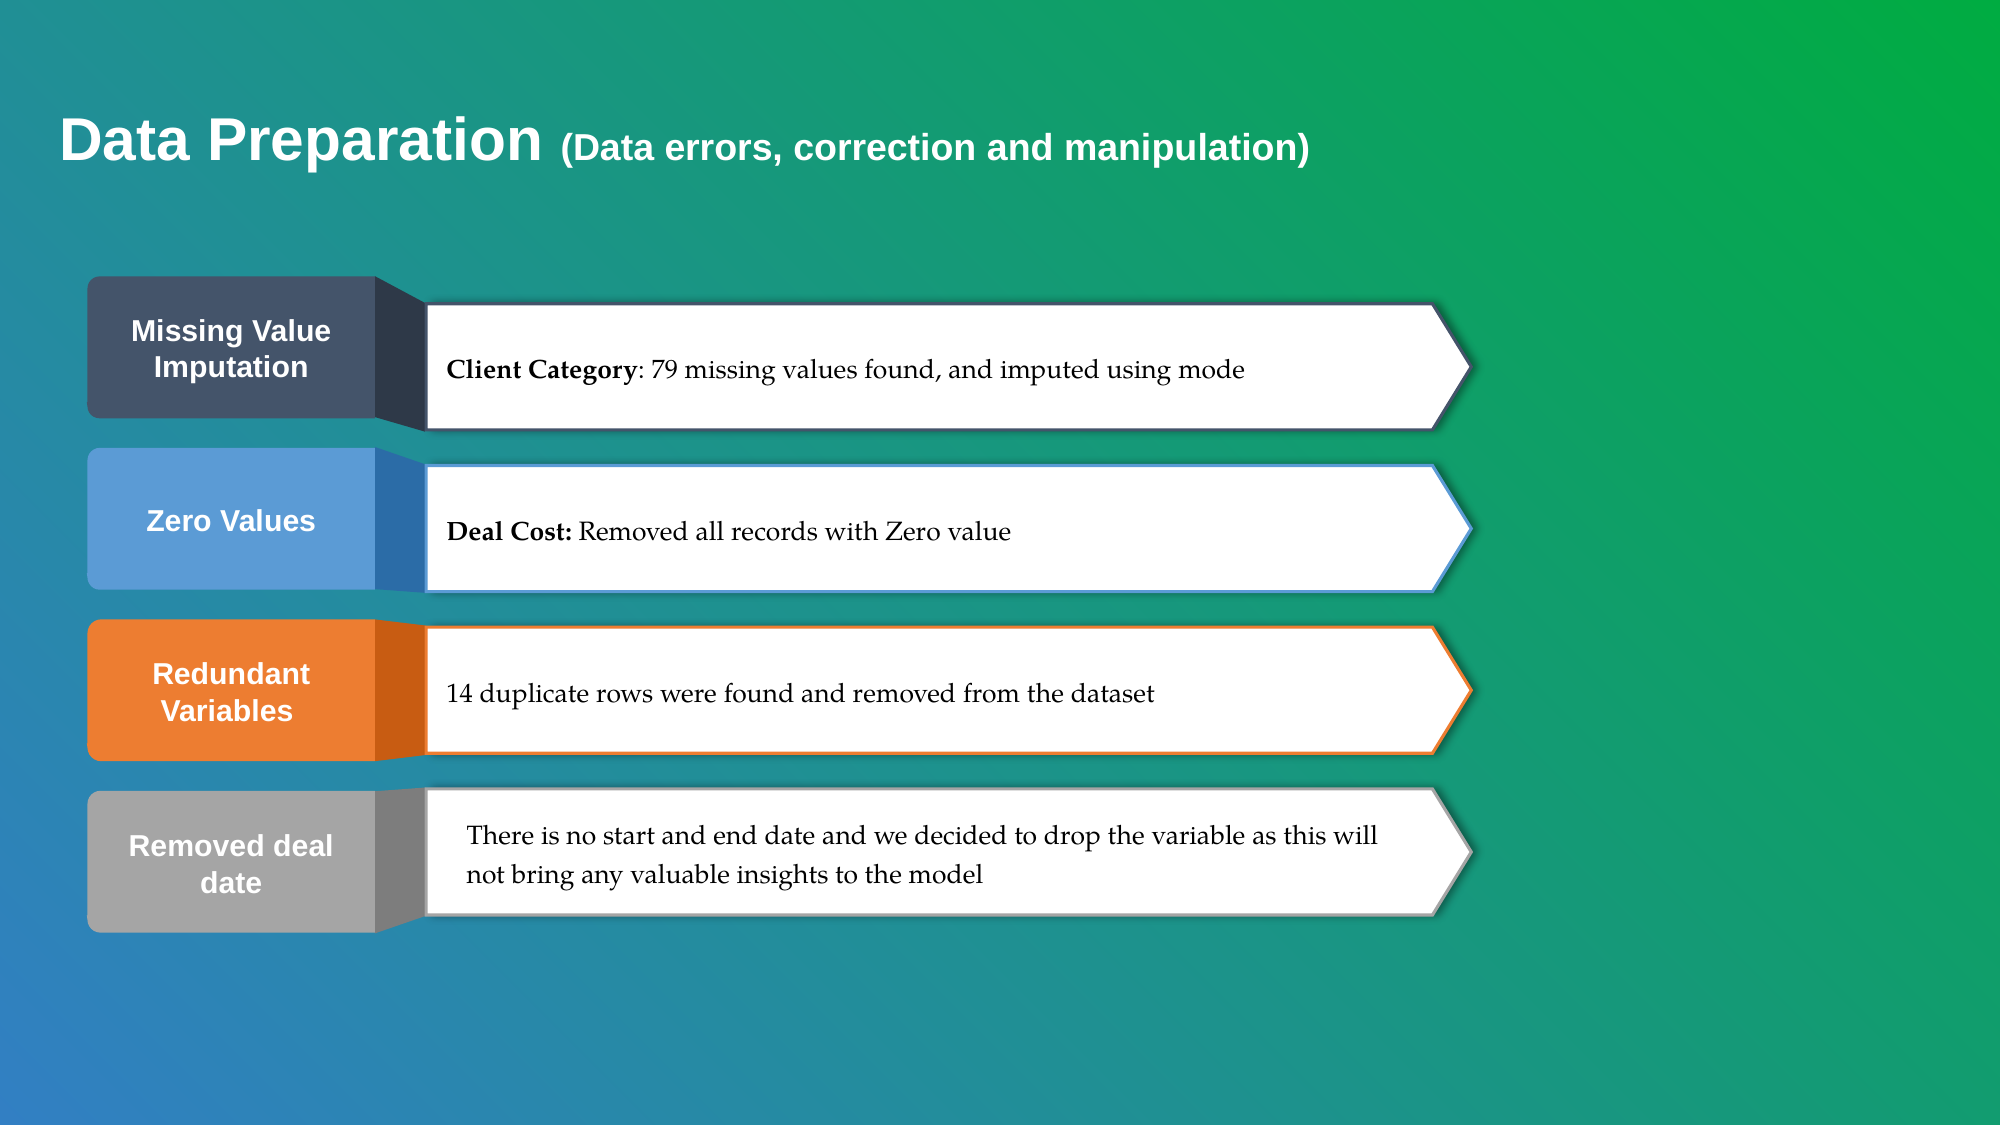

# Data Preparation (Data errors, correction and manipulation)

Missing Value Imputation
Client Category: 79 missing values found, and imputed using mode

Deal Cost: Removed all records with Zero value
Zero Values

14 duplicate rows were found and removed from the dataset
Redundant Variables

   There is no start and end date and we decided to drop the variable as this will
   not bring any valuable insights to the model

Removed deal date